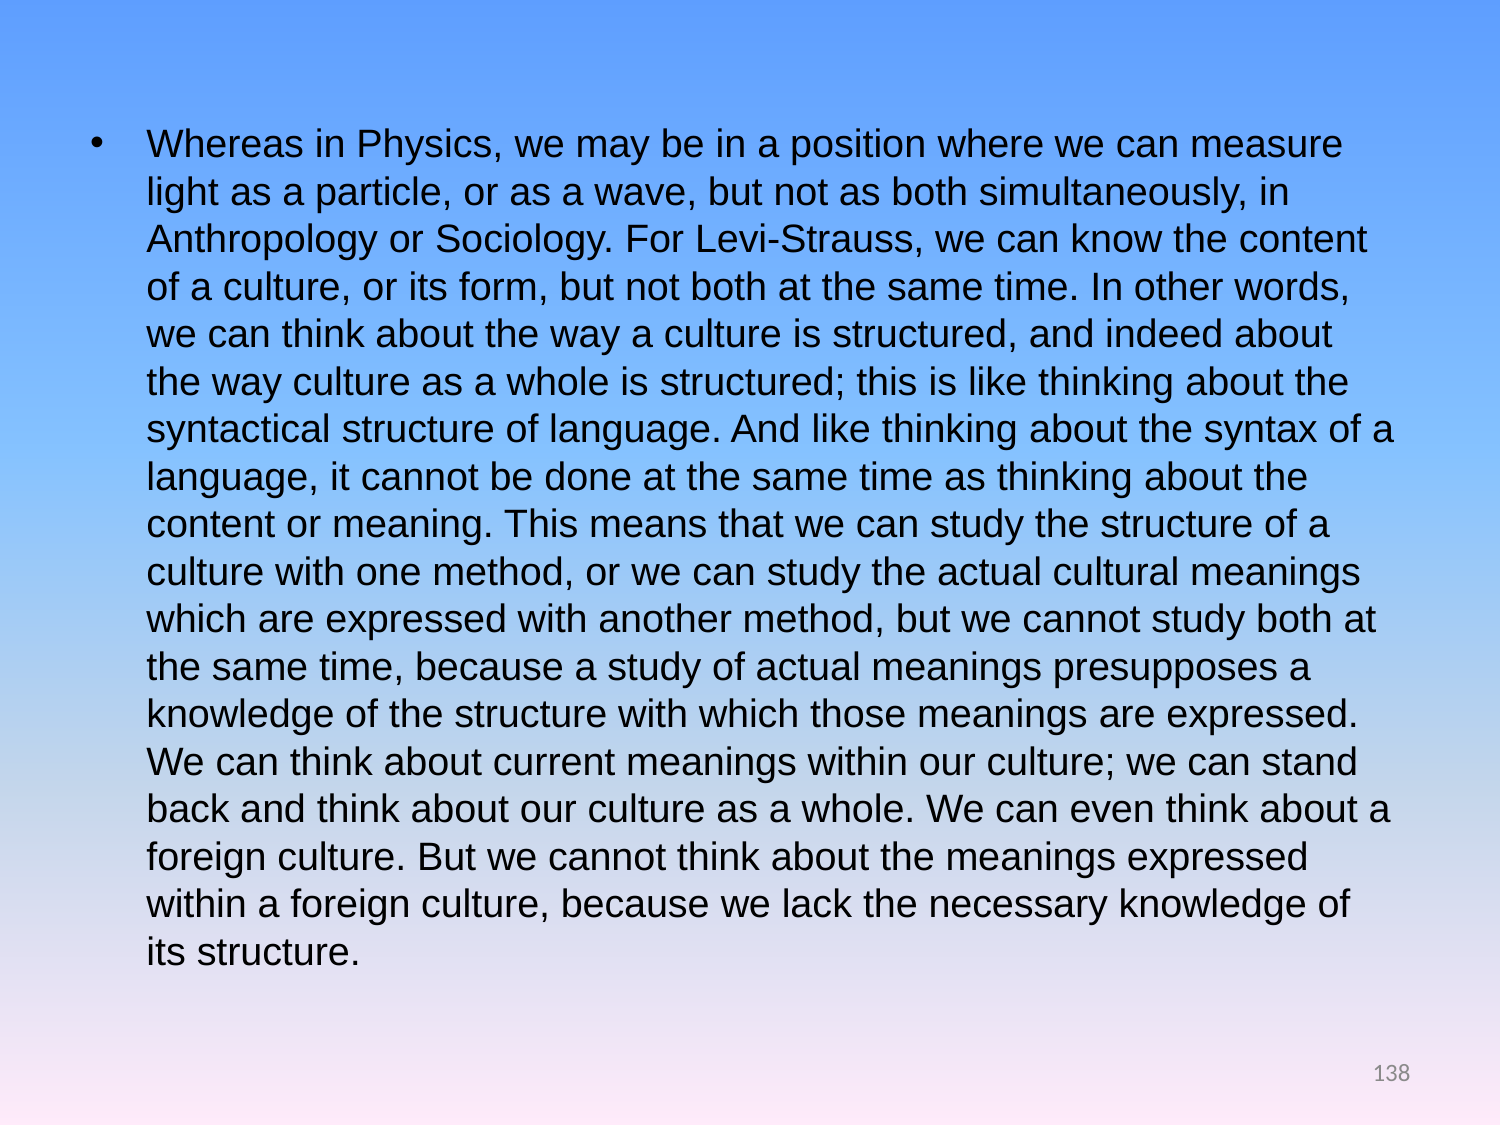

Whereas in Physics, we may be in a position where we can measure  light as a particle, or as a wave, but not as both simultaneously, in  Anthropology or Sociology. For Levi-Strauss, we can know the content  of a culture, or its form, but not both at the same time. In other words,  we can think about the way a culture is structured, and indeed about  the way culture as a whole is structured; this is like thinking about the  syntactical structure of language. And like thinking about the syntax of a  language, it cannot be done at the same time as thinking about the  content or meaning. This means that we can study the structure of a  culture with one method, or we can study the actual cultural meanings  which are expressed with another method, but we cannot study both at  the same time, because a study of actual meanings presupposes a  knowledge of the structure with which those meanings are expressed.  We can think about current meanings within our culture; we can stand  back and think about our culture as a whole. We can even think about a  foreign culture. But we cannot think about the meanings expressed  within a foreign culture, because we lack the necessary knowledge of  its structure.
138